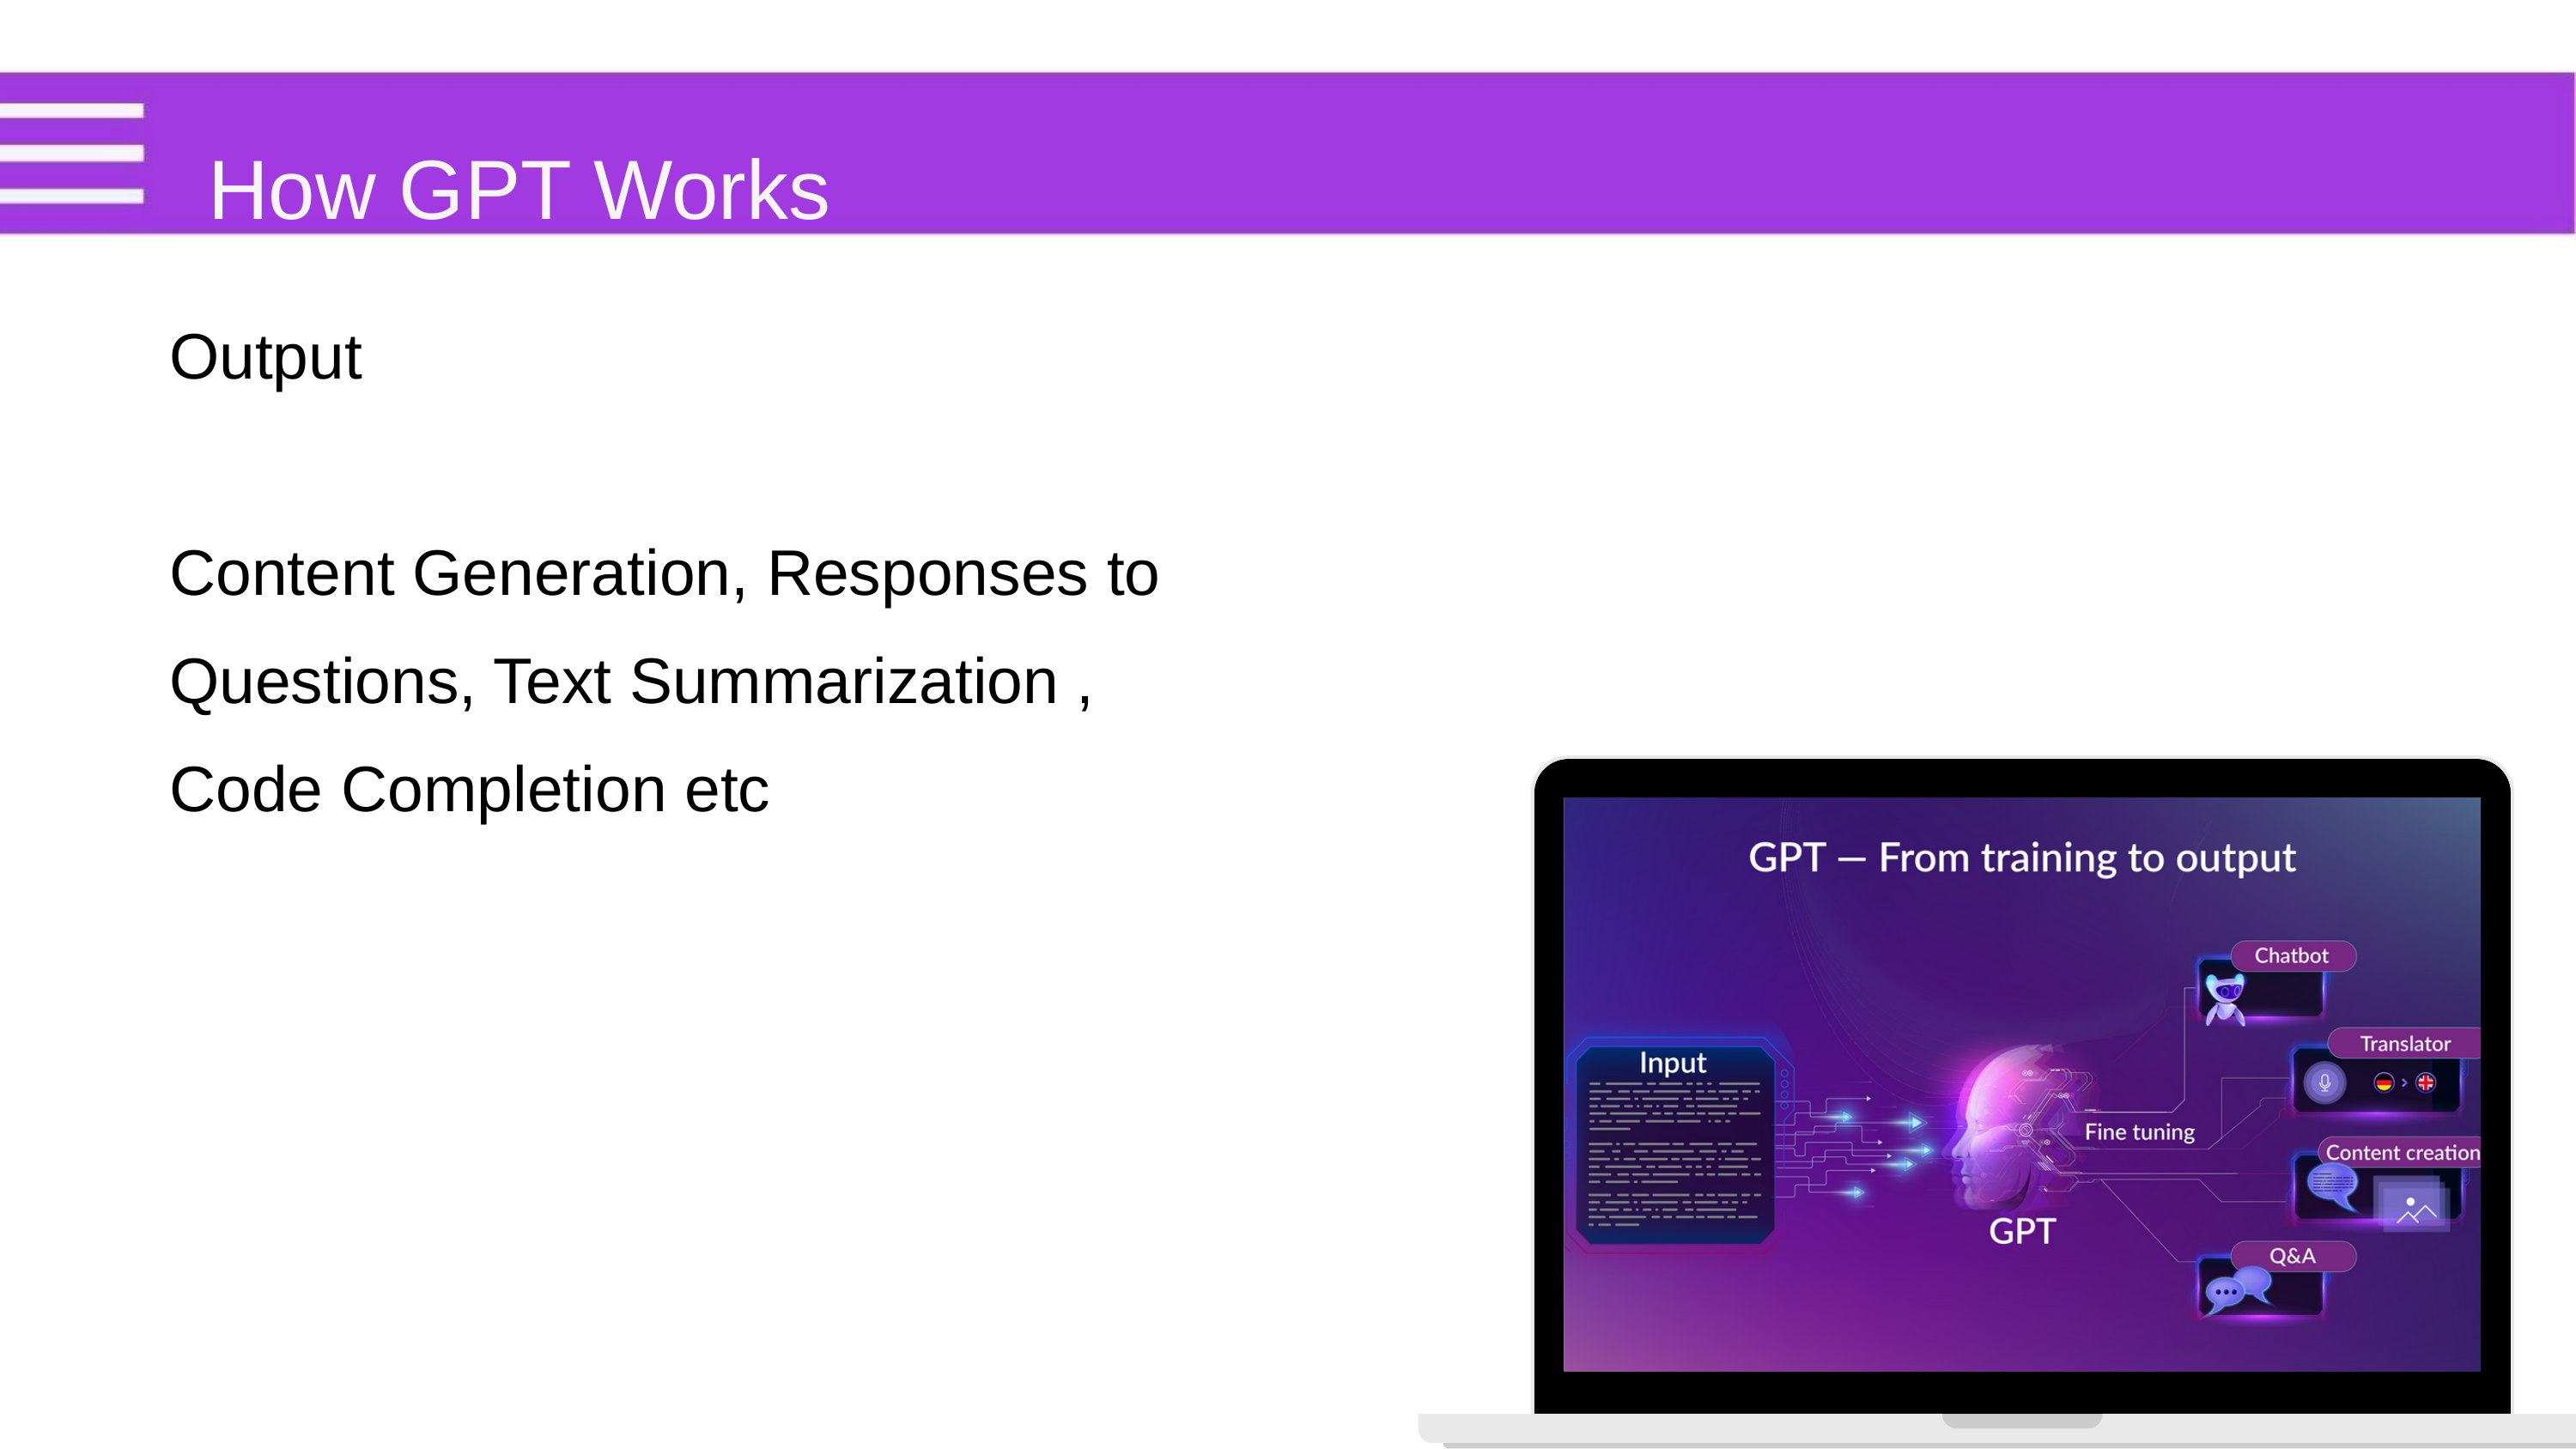

How GPT Works

Output

Content Generation, Responses to Questions, Text Summarization , Code Completion etc